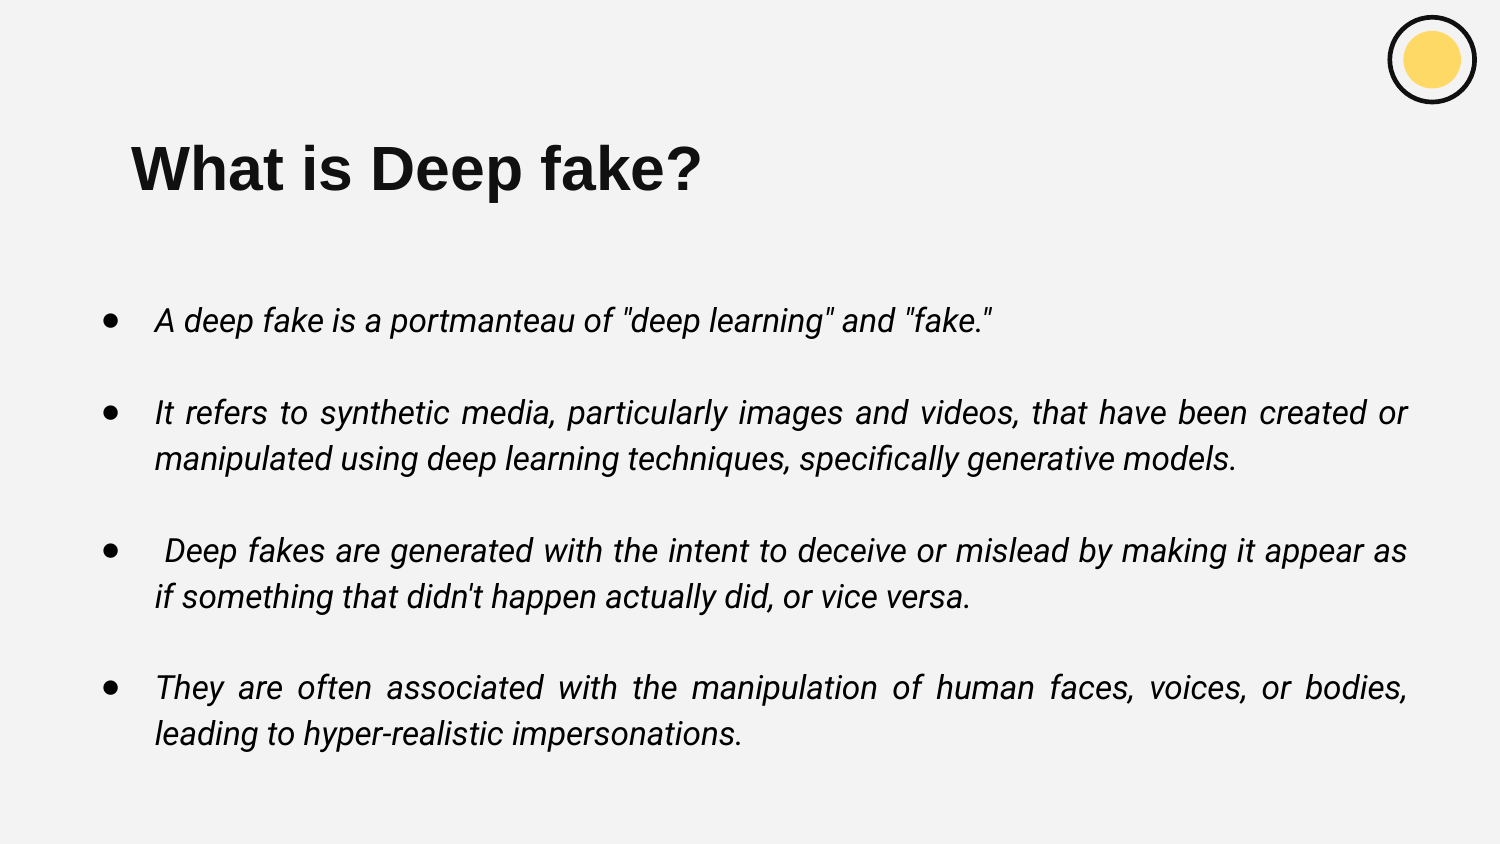

# What is Deep fake?
A deep fake is a portmanteau of "deep learning" and "fake."

It refers to synthetic media, particularly images and videos, that have been created or manipulated using deep learning techniques, specifically generative models.

 Deep fakes are generated with the intent to deceive or mislead by making it appear as if something that didn't happen actually did, or vice versa.

They are often associated with the manipulation of human faces, voices, or bodies, leading to hyper-realistic impersonations.